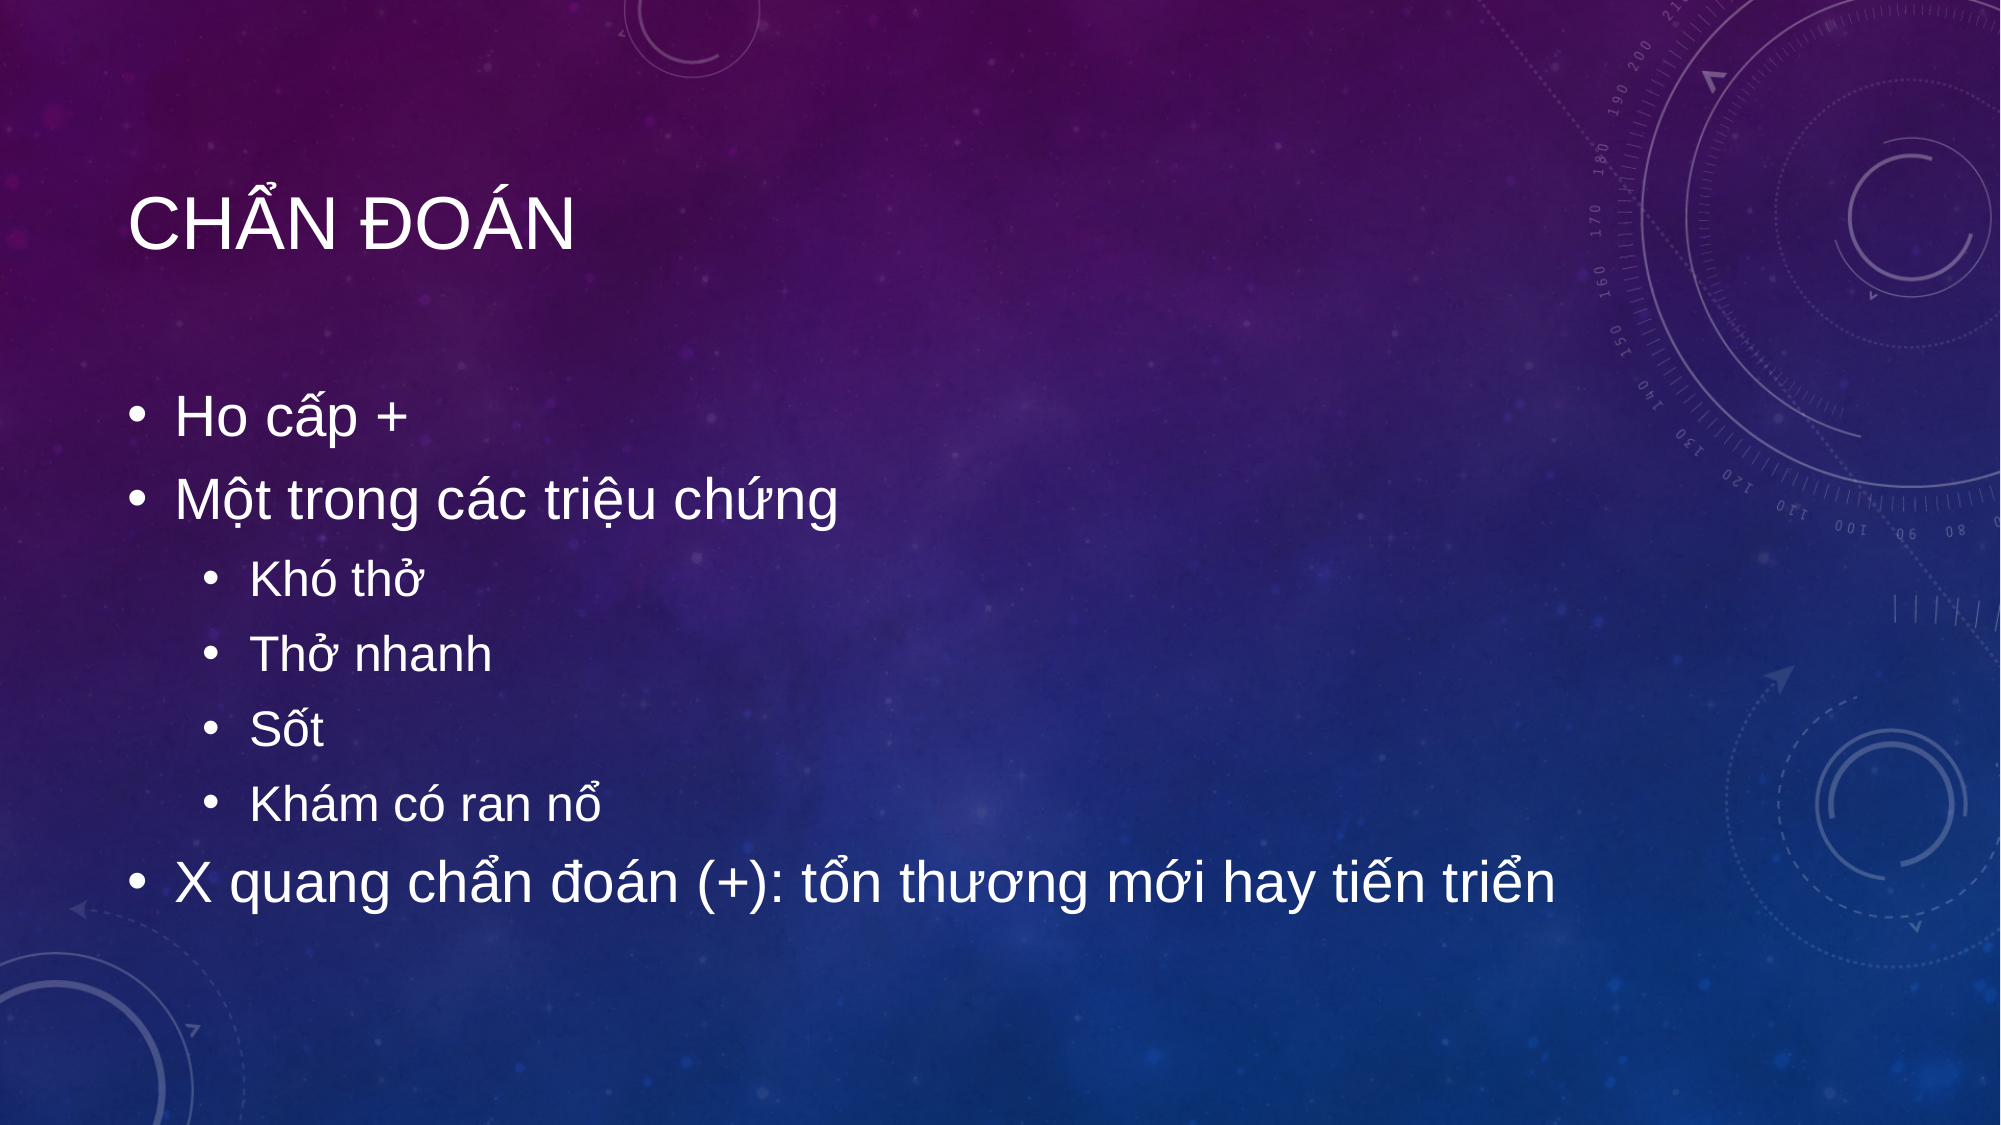

# Chẩn đoán
Ho cấp +
Một trong các triệu chứng
Khó thở
Thở nhanh
Sốt
Khám có ran nổ
X quang chẩn đoán (+): tổn thương mới hay tiến triển